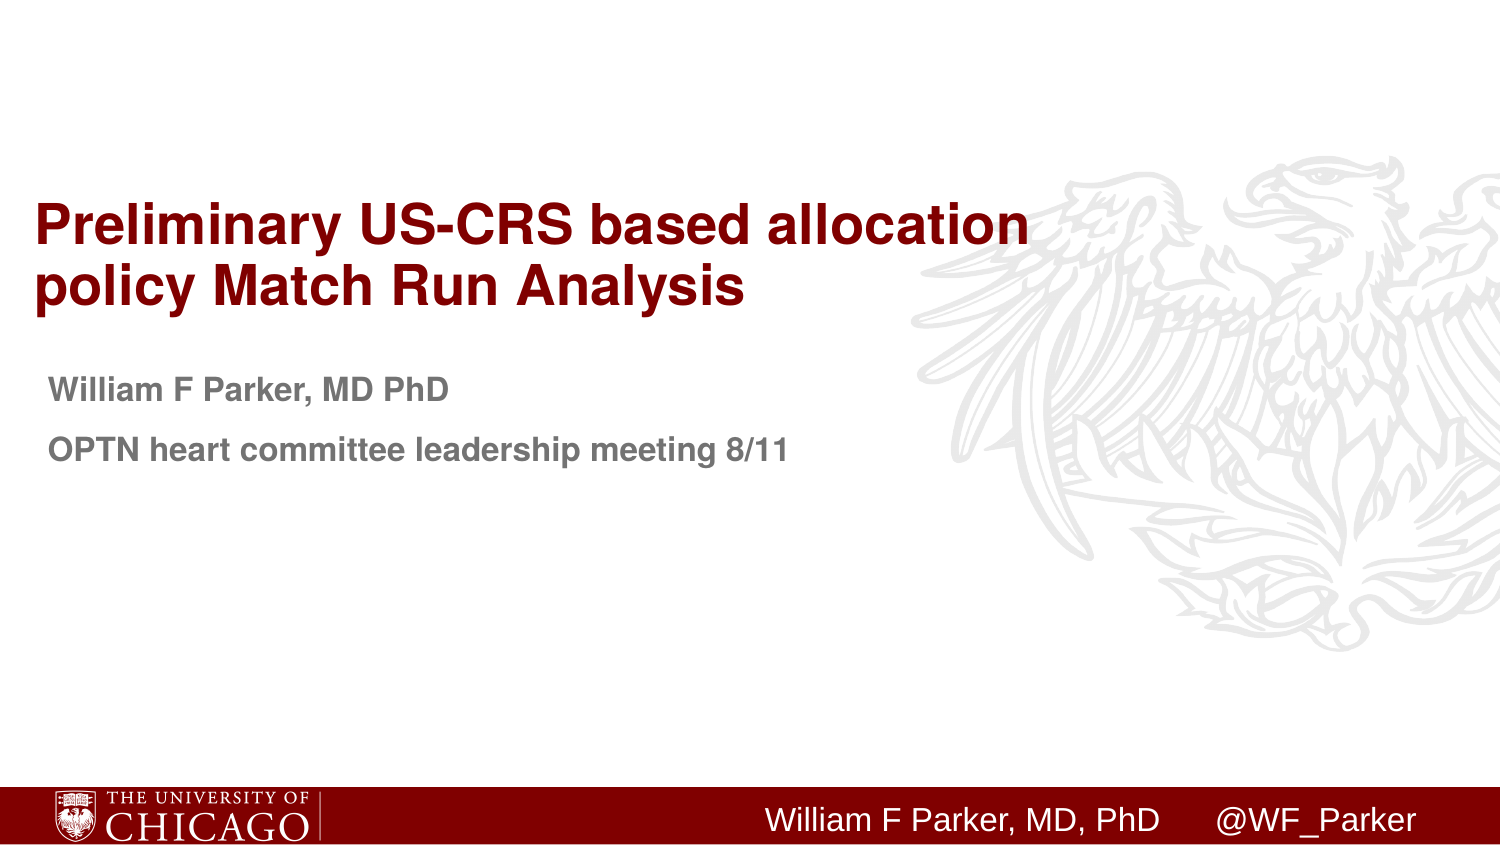

# Preliminary US-CRS based allocation policy Match Run Analysis
William F Parker, MD PhD
OPTN heart committee leadership meeting 8/11